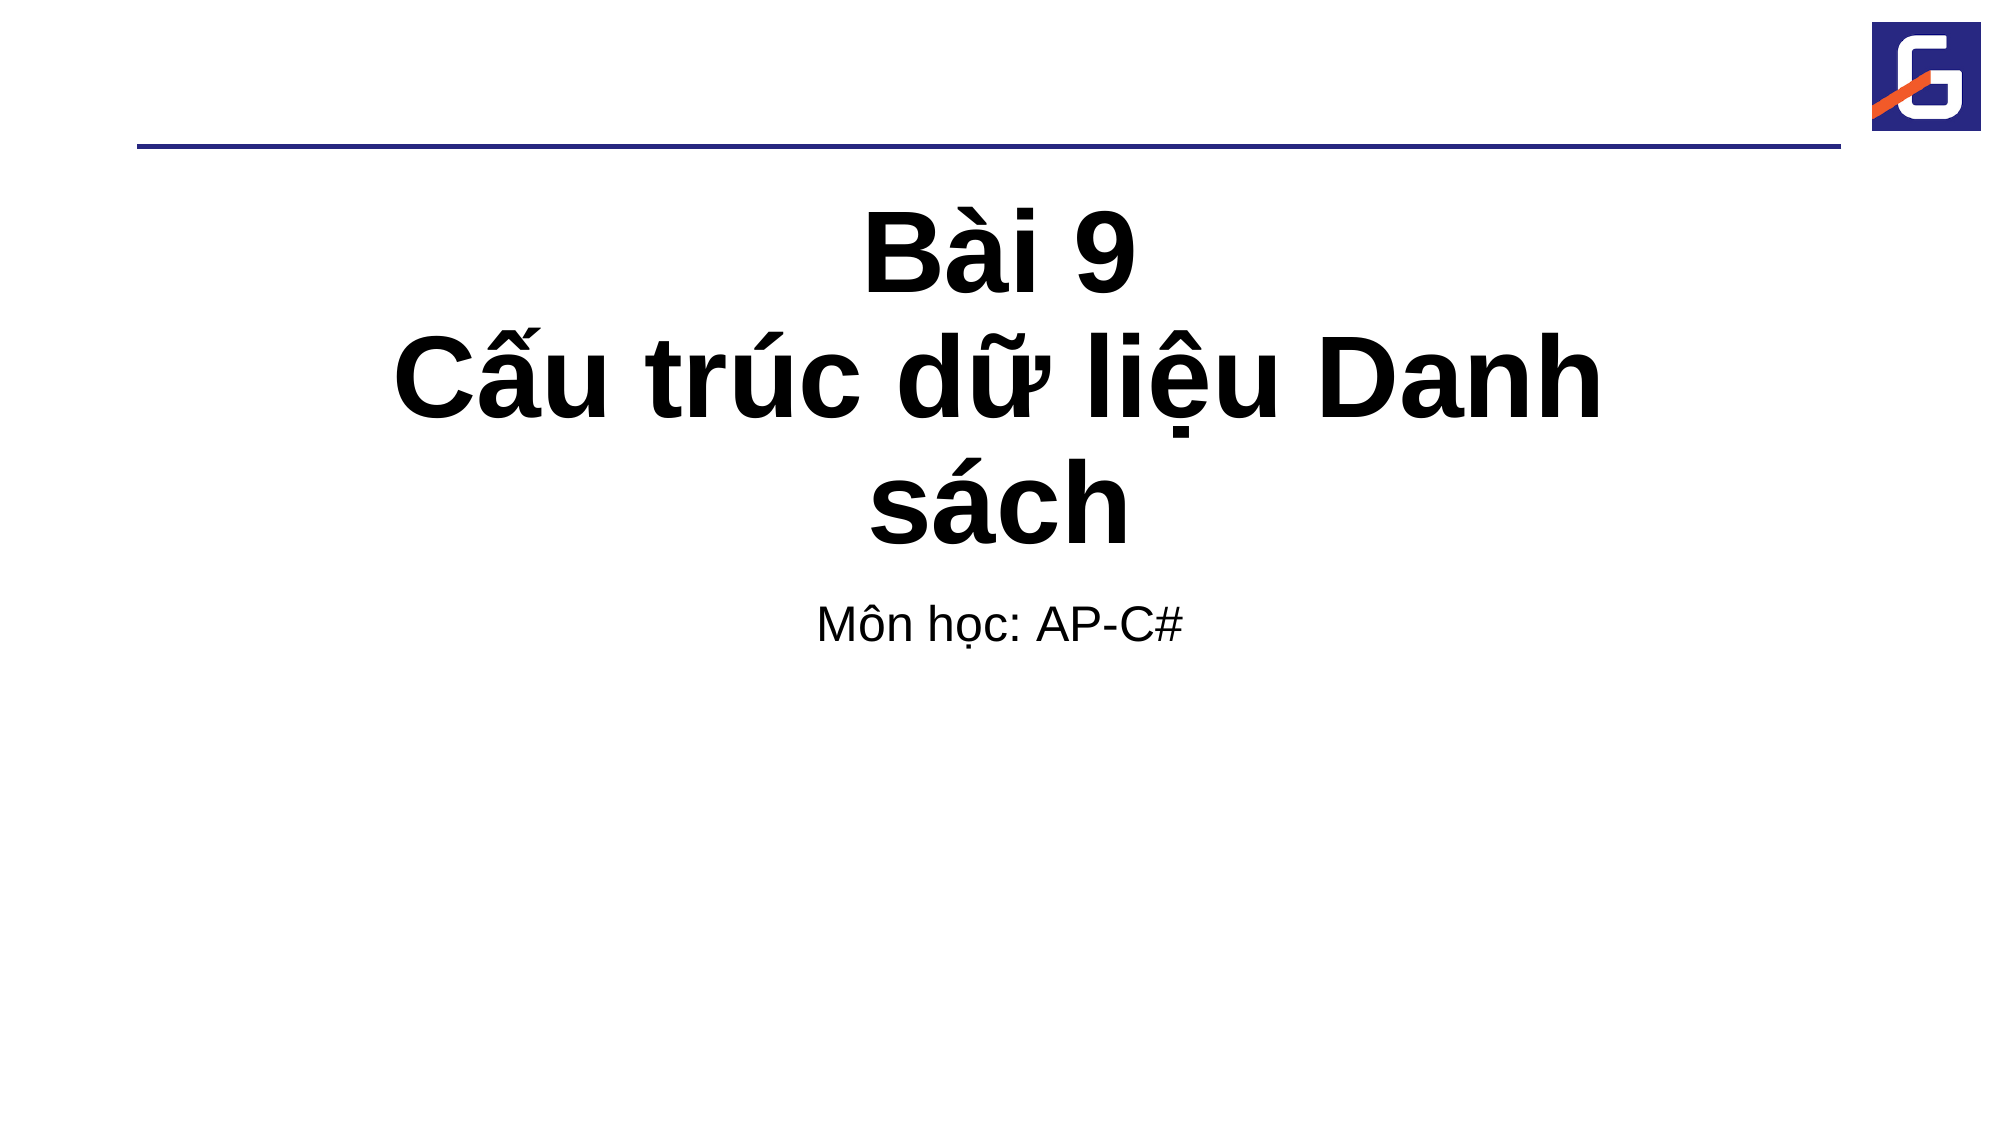

# Bài 9 Cấu trúc dữ liệu Danh sách
Môn học: AP-C#